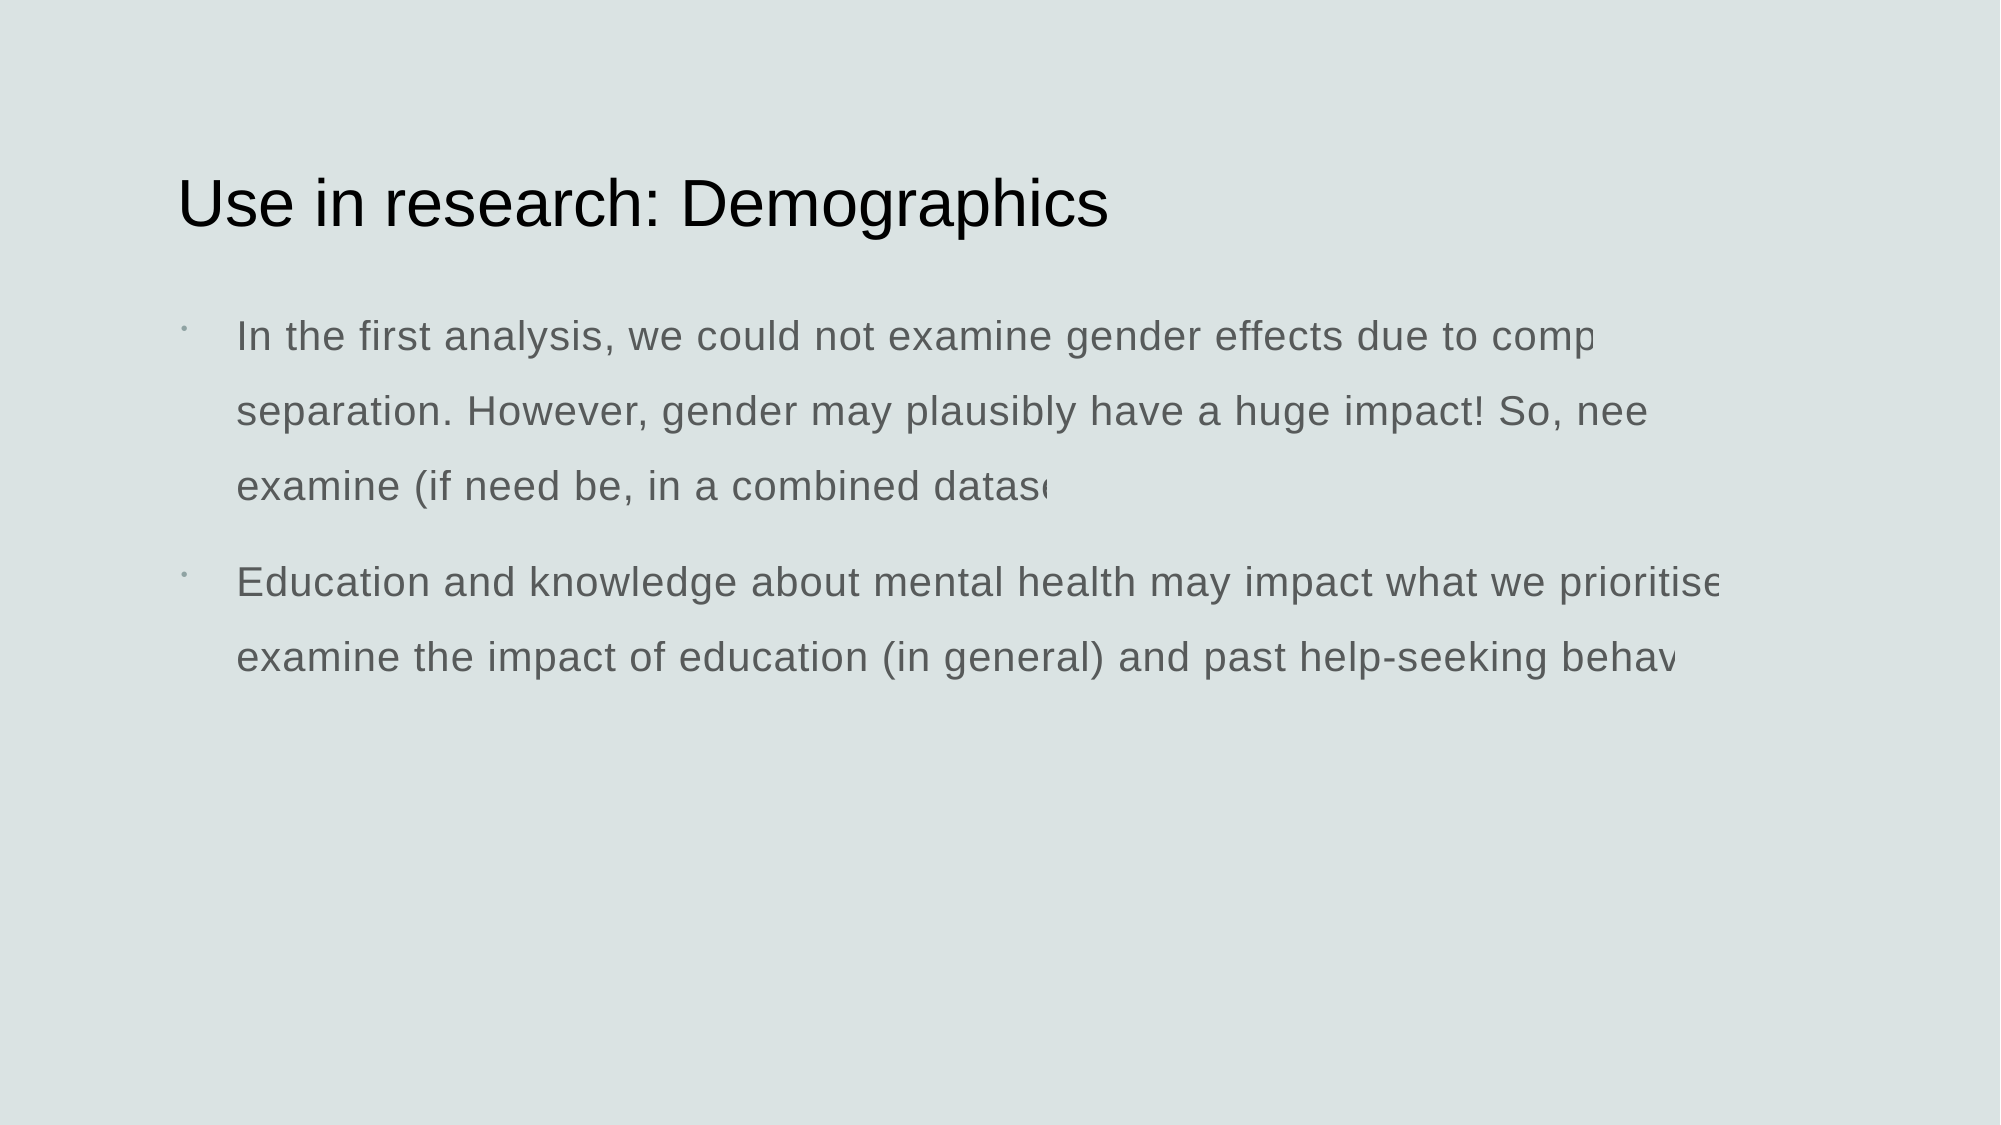

# Use in research: Demographics
In the first analysis, we could not examine gender effects due to complete separation. However, gender may plausibly have a huge impact! So, need to examine (if need be, in a combined dataset)
Education and knowledge about mental health may impact what we prioritise, so examine the impact of education (in general) and past help-seeking behaviour